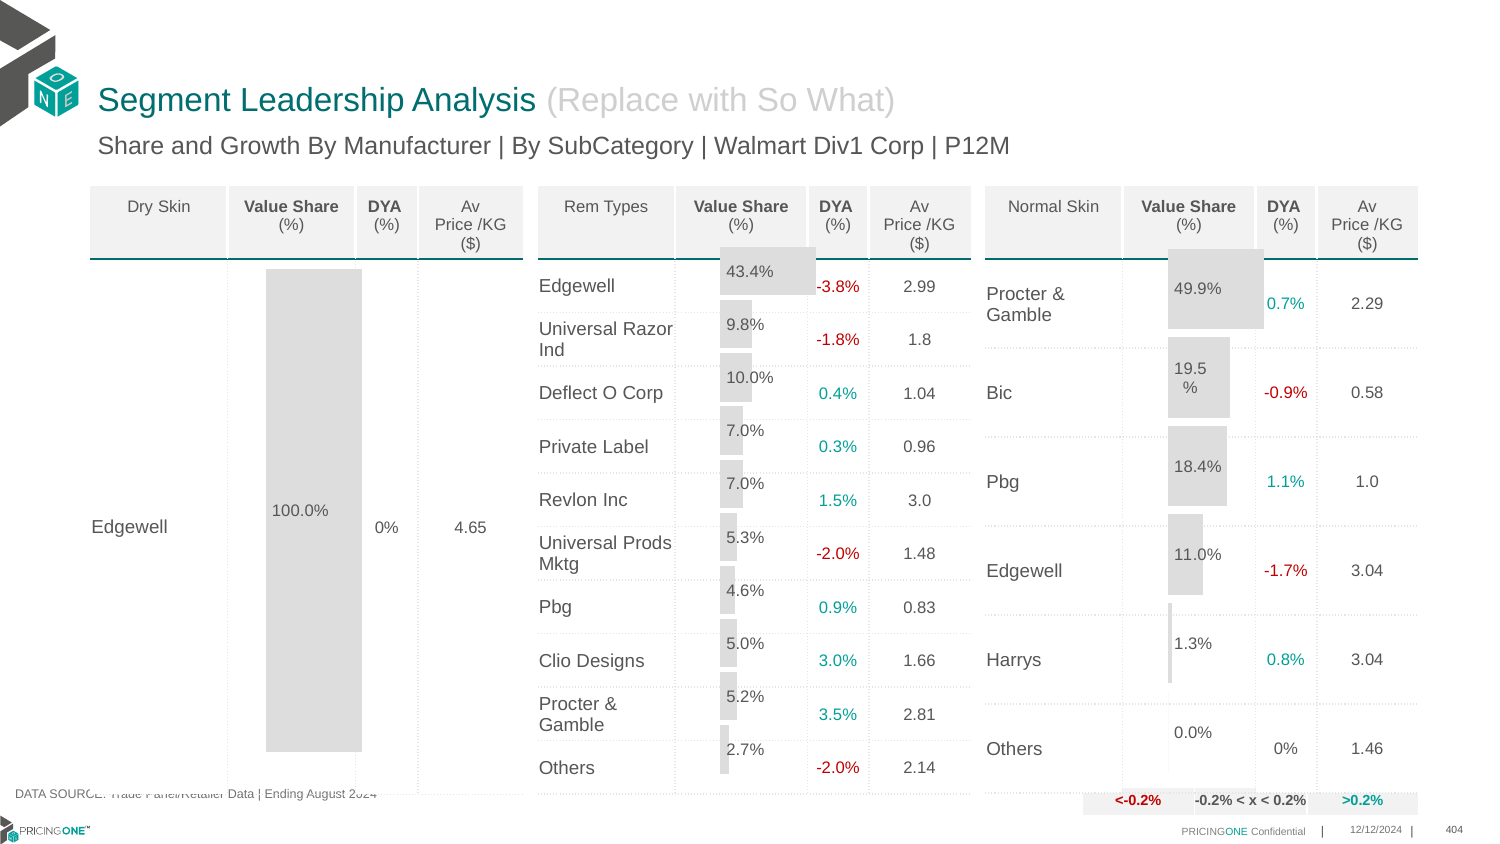

# Segment Leadership Analysis (Replace with So What)
Share and Growth By Manufacturer | By SubCategory | Walmart Div1 Corp | P12M
| Rem Types | Value Share (%) | DYA (%) | Av Price /KG ($) |
| --- | --- | --- | --- |
| Edgewell |  | -3.8% | 2.99 |
| Universal Razor Ind |  | -1.8% | 1.8 |
| Deflect O Corp |  | 0.4% | 1.04 |
| Private Label |  | 0.3% | 0.96 |
| Revlon Inc |  | 1.5% | 3.0 |
| Universal Prods Mktg |  | -2.0% | 1.48 |
| Pbg |  | 0.9% | 0.83 |
| Clio Designs |  | 3.0% | 1.66 |
| Procter & Gamble |  | 3.5% | 2.81 |
| Others |  | -2.0% | 2.14 |
| Dry Skin | Value Share (%) | DYA (%) | Av Price /KG ($) |
| --- | --- | --- | --- |
| Edgewell |  | 0% | 4.65 |
| Normal Skin | Value Share (%) | DYA (%) | Av Price /KG ($) |
| --- | --- | --- | --- |
| Procter & Gamble |  | 0.7% | 2.29 |
| Bic |  | -0.9% | 0.58 |
| Pbg |  | 1.1% | 1.0 |
| Edgewell |  | -1.7% | 3.04 |
| Harrys |  | 0.8% | 3.04 |
| Others |  | 0% | 1.46 |

### Chart

| Category | Walmart Div1 Corp | Dry Skin |
|---|---|
|  | 1.0 |

### Chart

| Category | Walmart Div1 Corp | Rem Types |
|---|---|
|  | 0.4340168665360554 |

### Chart

| Category | Walmart Div1 Corp | Normal Skin |
|---|---|
|  | 0.4986392650886988 |
DATA SOURCE: Trade Panel/Retailer Data | Ending August 2024
| <-0.2% | -0.2% < x < 0.2% | >0.2% |
| --- | --- | --- |

12/12/2024
404